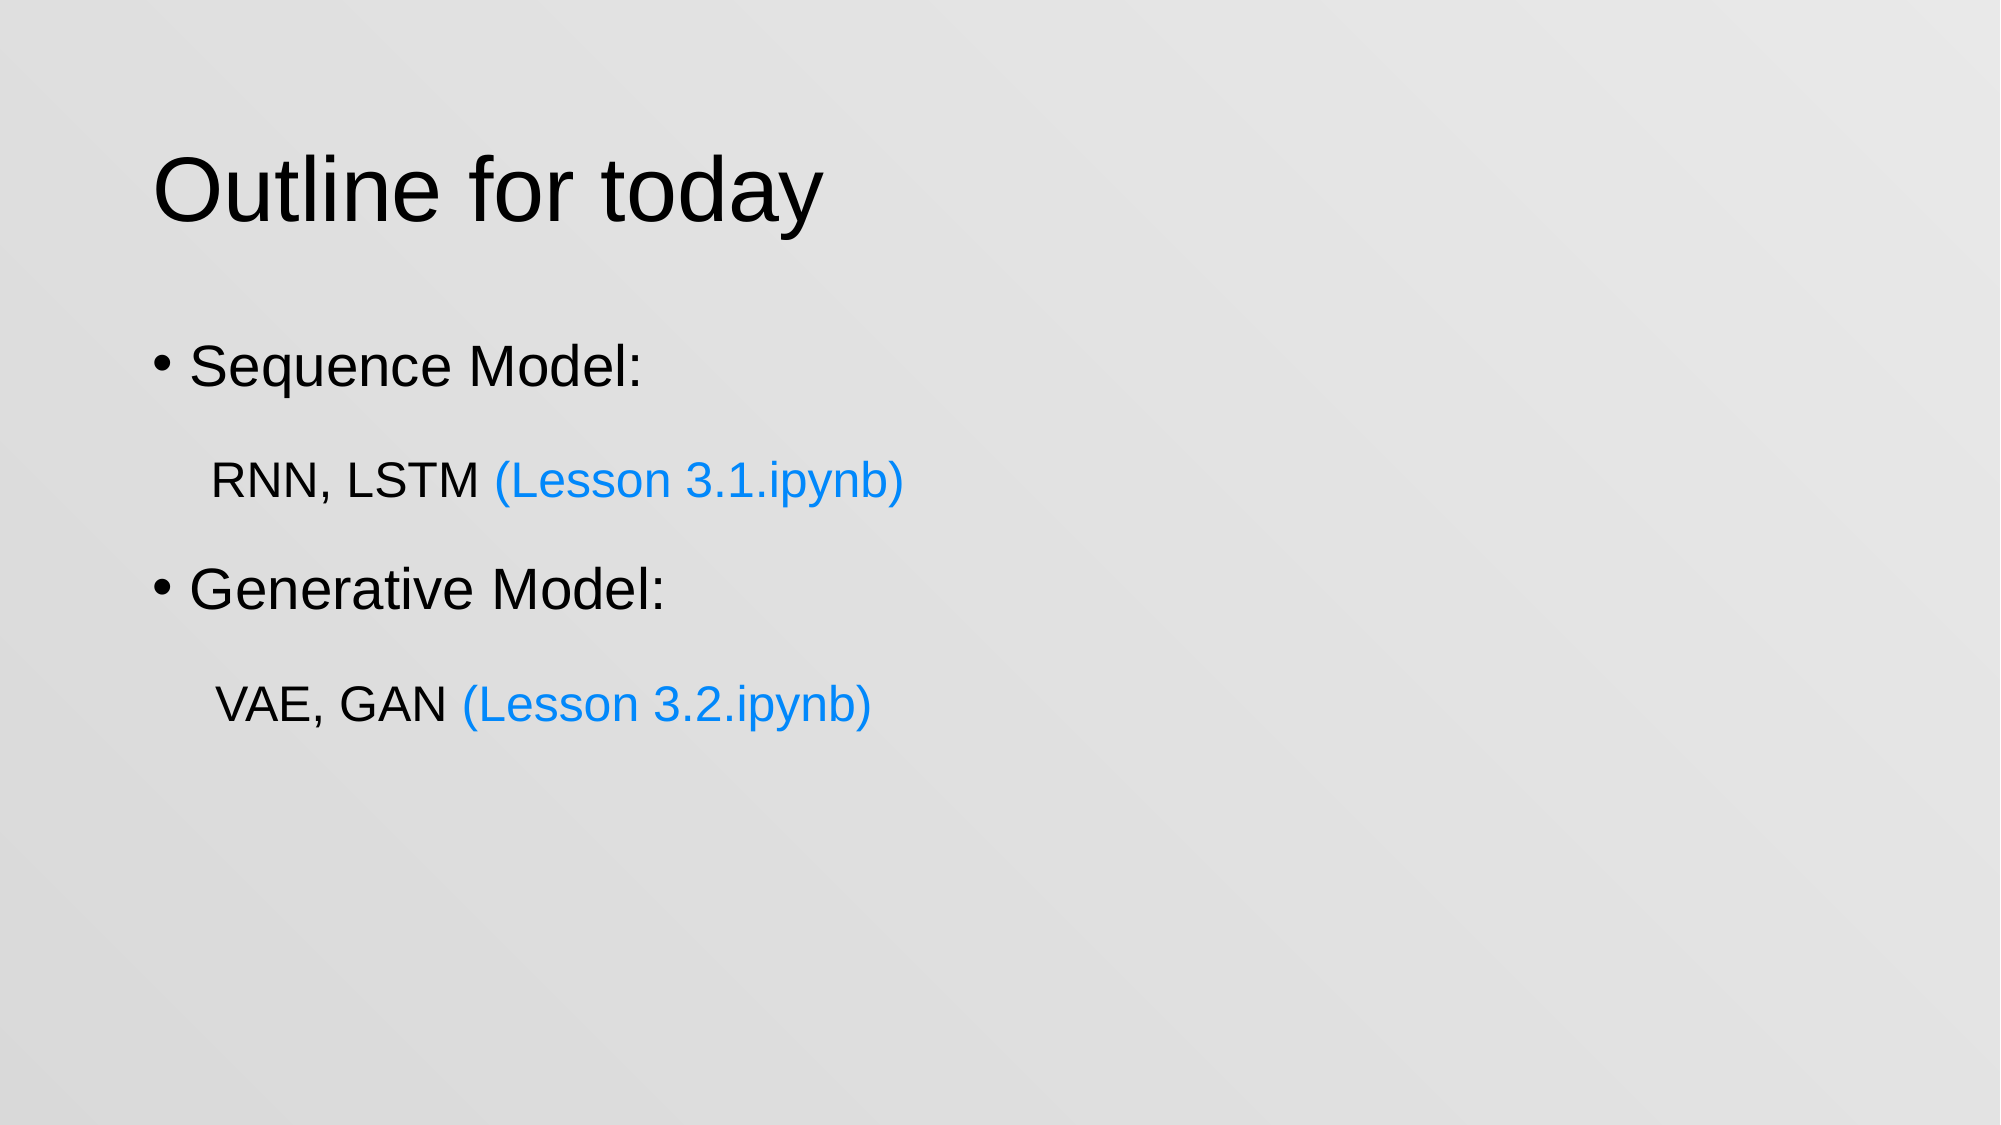

# Outline for today
Sequence Model:
    RNN, LSTM (Lesson 3.1.ipynb)
Generative Model:
    VAE, GAN (Lesson 3.2.ipynb)